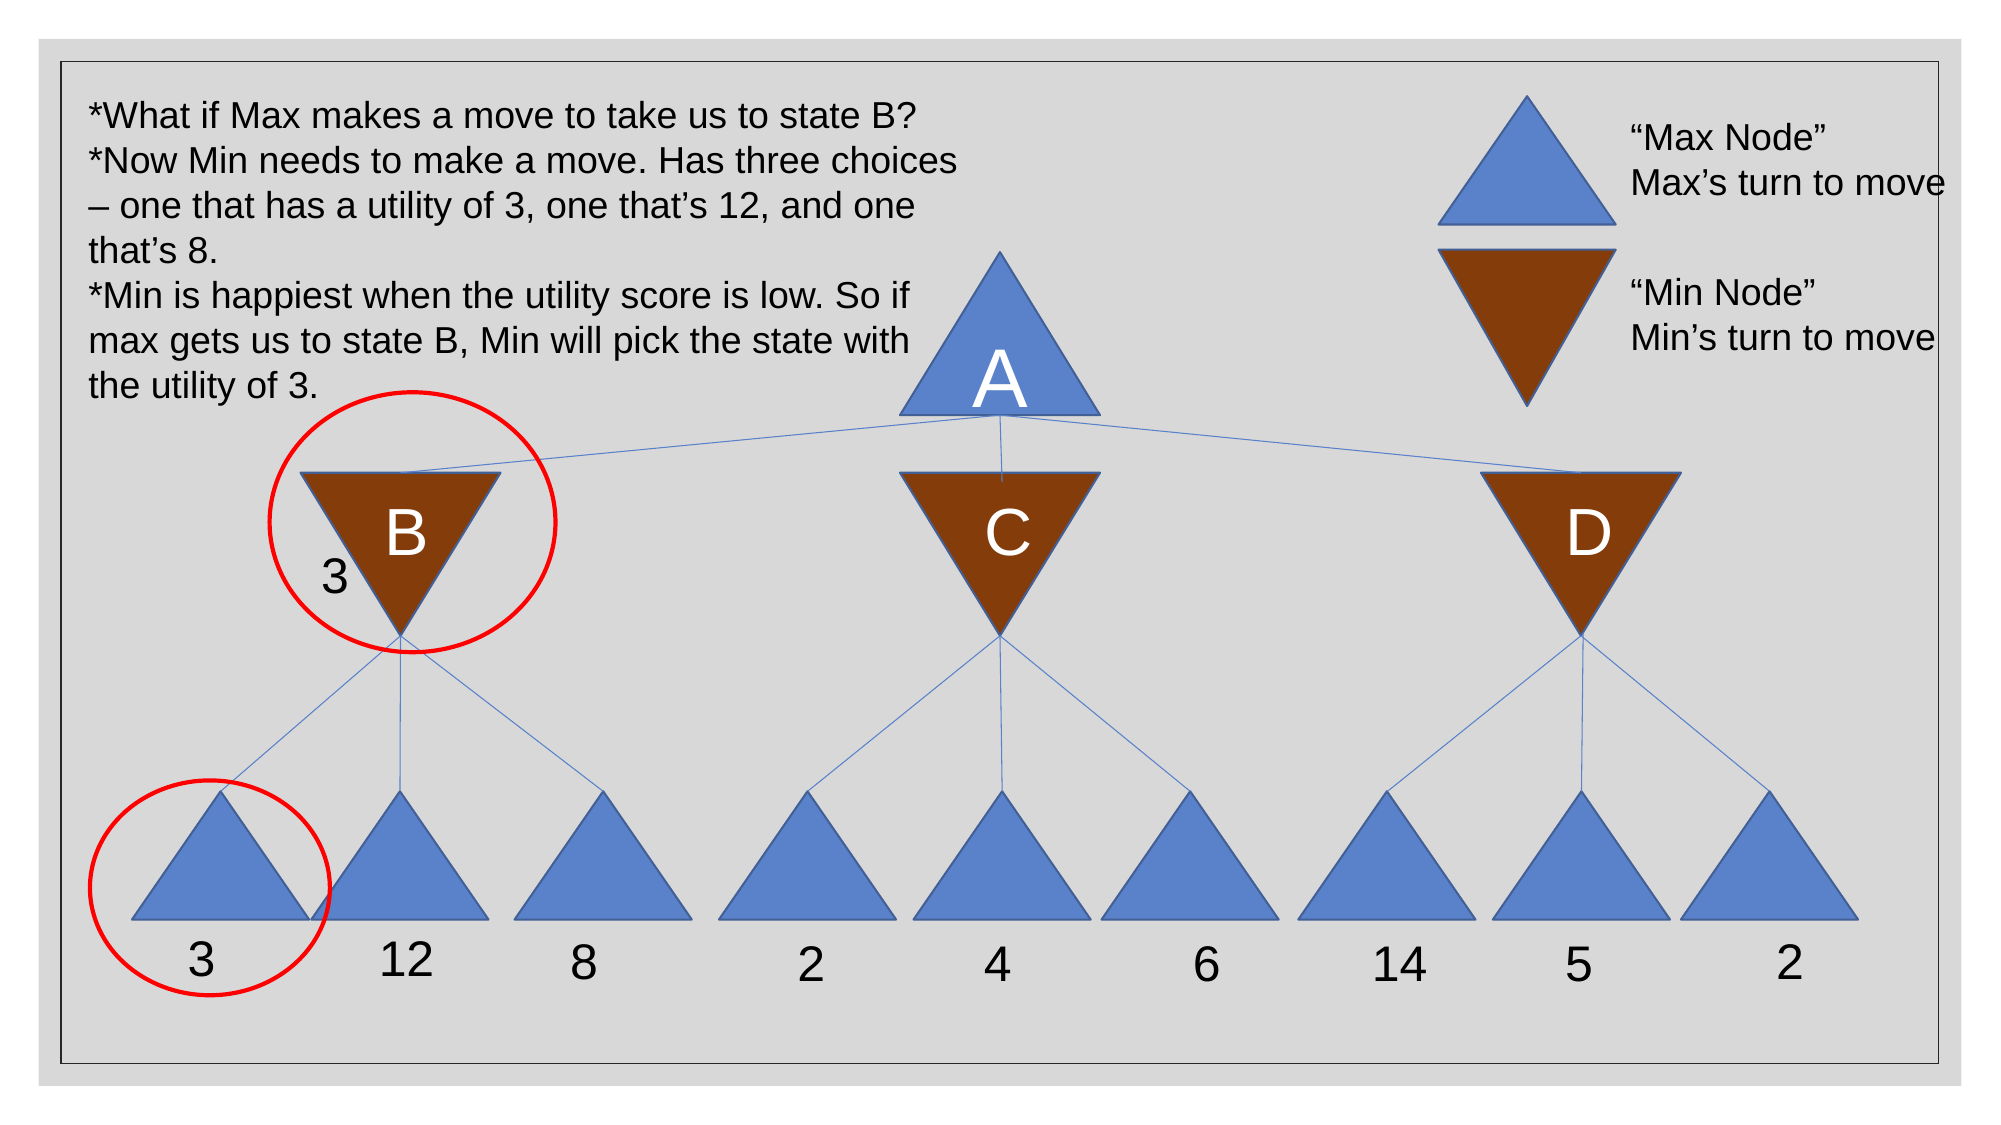

*What if Max makes a move to take us to state B?
*Now Min needs to make a move. Has three choices – one that has a utility of 3, one that’s 12, and one that’s 8.
*Min is happiest when the utility score is low. So if max gets us to state B, Min will pick the state with the utility of 3.

“Max Node”
Max’s turn to move

A
“Min Node”
Min’s turn to move

B

C

D
3

3
12
2
8
6
14
5
4
2